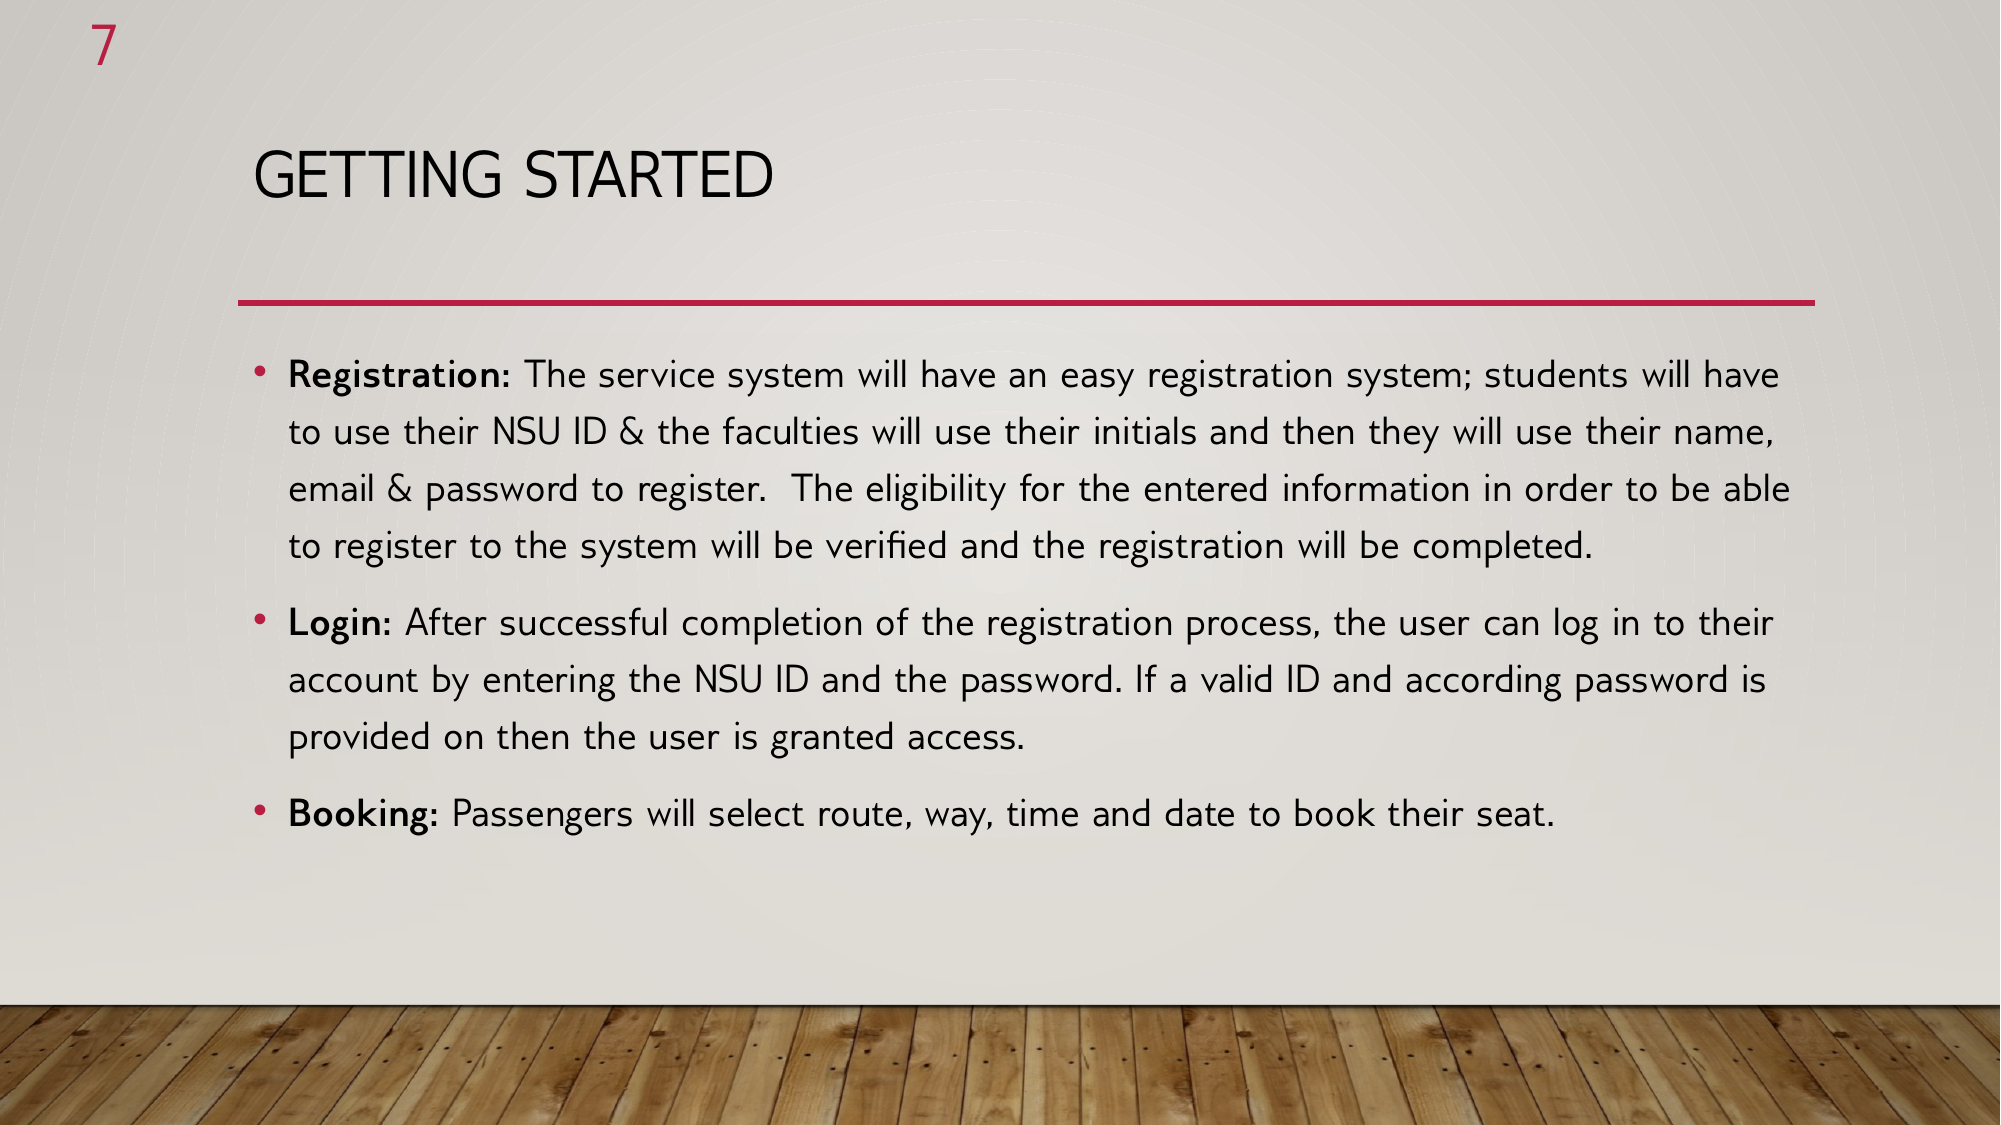

7
# Getting Started
Registration: The service system will have an easy registration system; students will have to use their NSU ID & the faculties will use their initials and then they will use their name, email & password to register.  The eligibility for the entered information in order to be able to register to the system will be verified and the registration will be completed.
Login: After successful completion of the registration process, the user can log in to their account by entering the NSU ID and the password. If a valid ID and according password is provided on then the user is granted access.
Booking: Passengers will select route, way, time and date to book their seat.